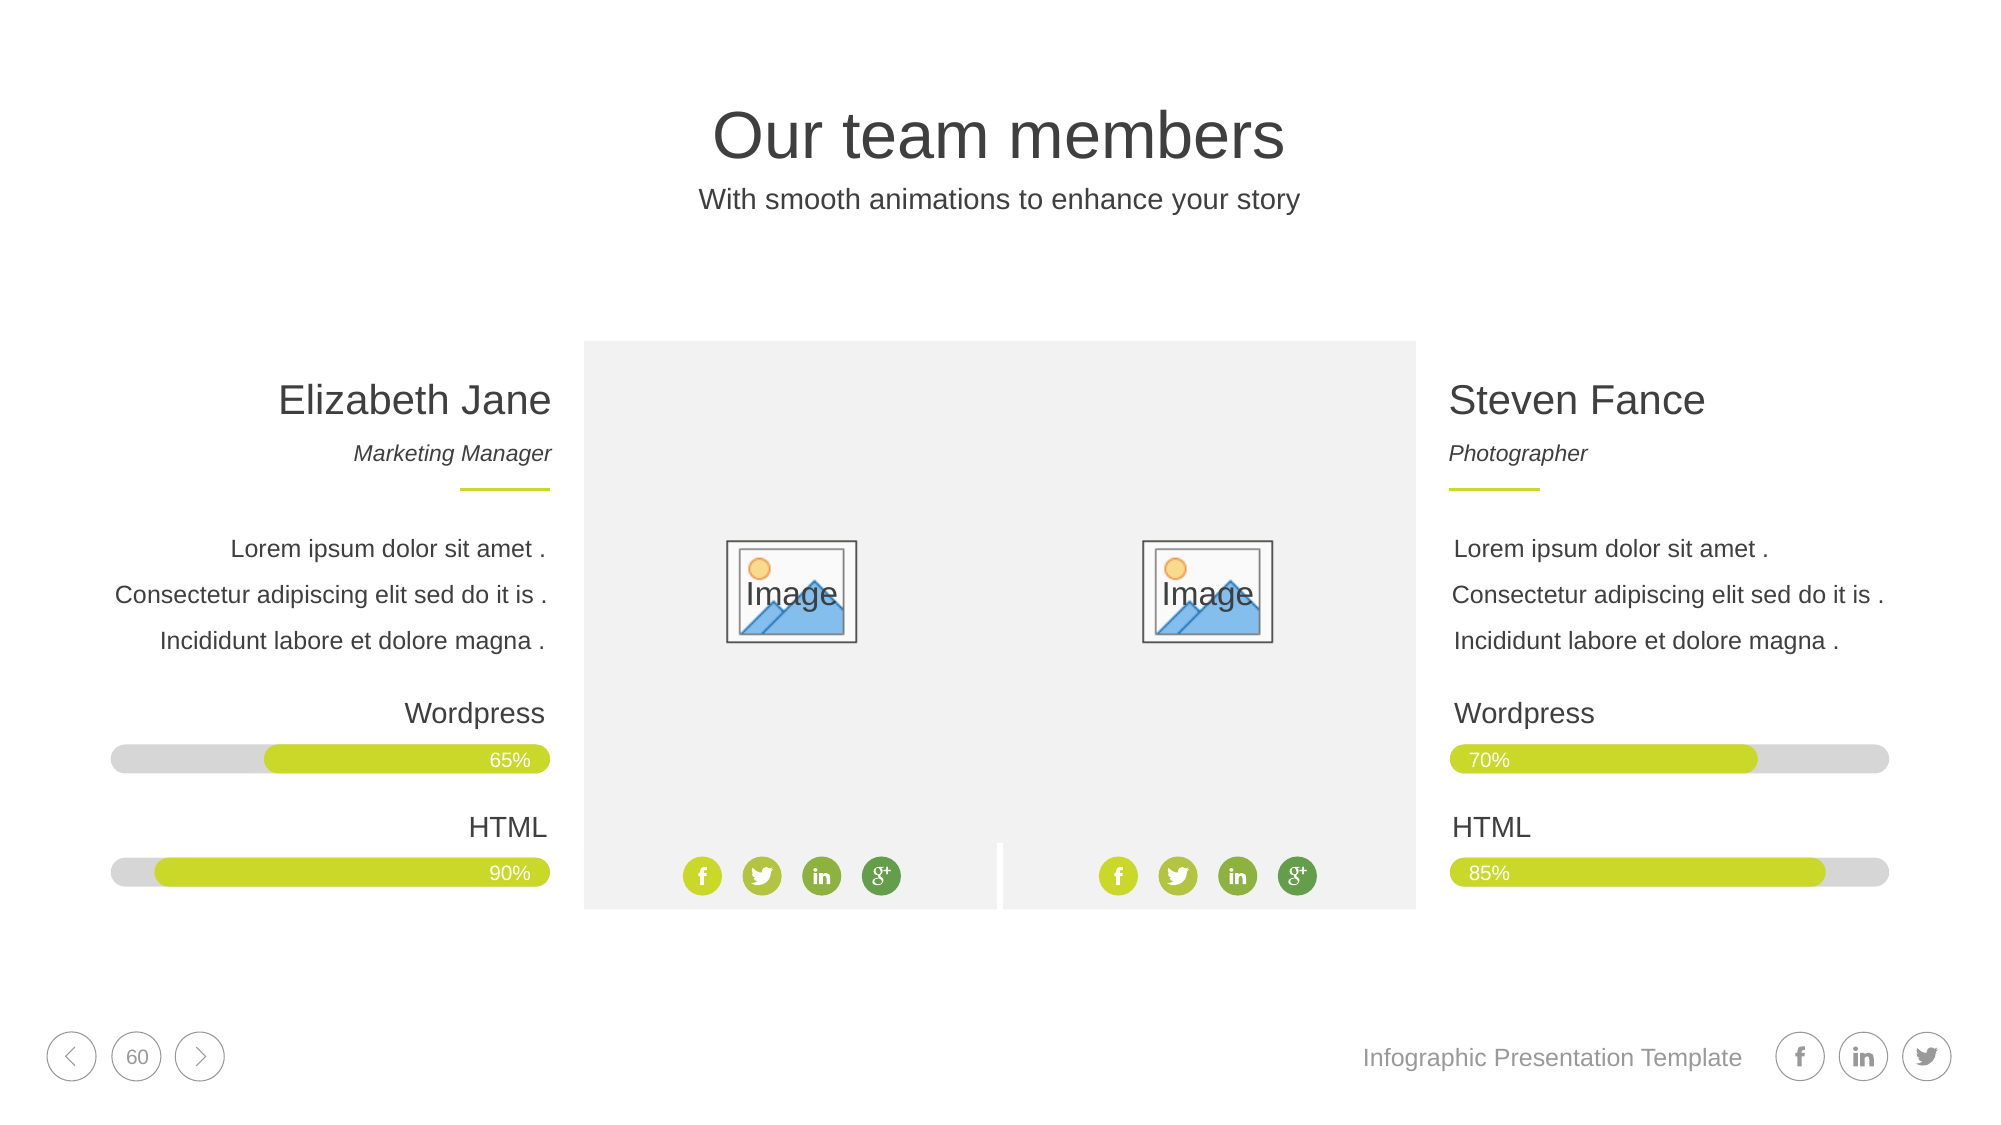

Our team members
With smooth animations to enhance your story

Elizabeth Jane
Marketing Manager
Steven Fance
Photographer
Lorem ipsum dolor sit amet .
Lorem ipsum dolor sit amet .
Consectetur adipiscing elit sed do it is .
Consectetur adipiscing elit sed do it is .
Incididunt labore et dolore magna .
Incididunt labore et dolore magna .
Wordpress

65%
Wordpress
70%

HTML

90%
HTML
85%

60